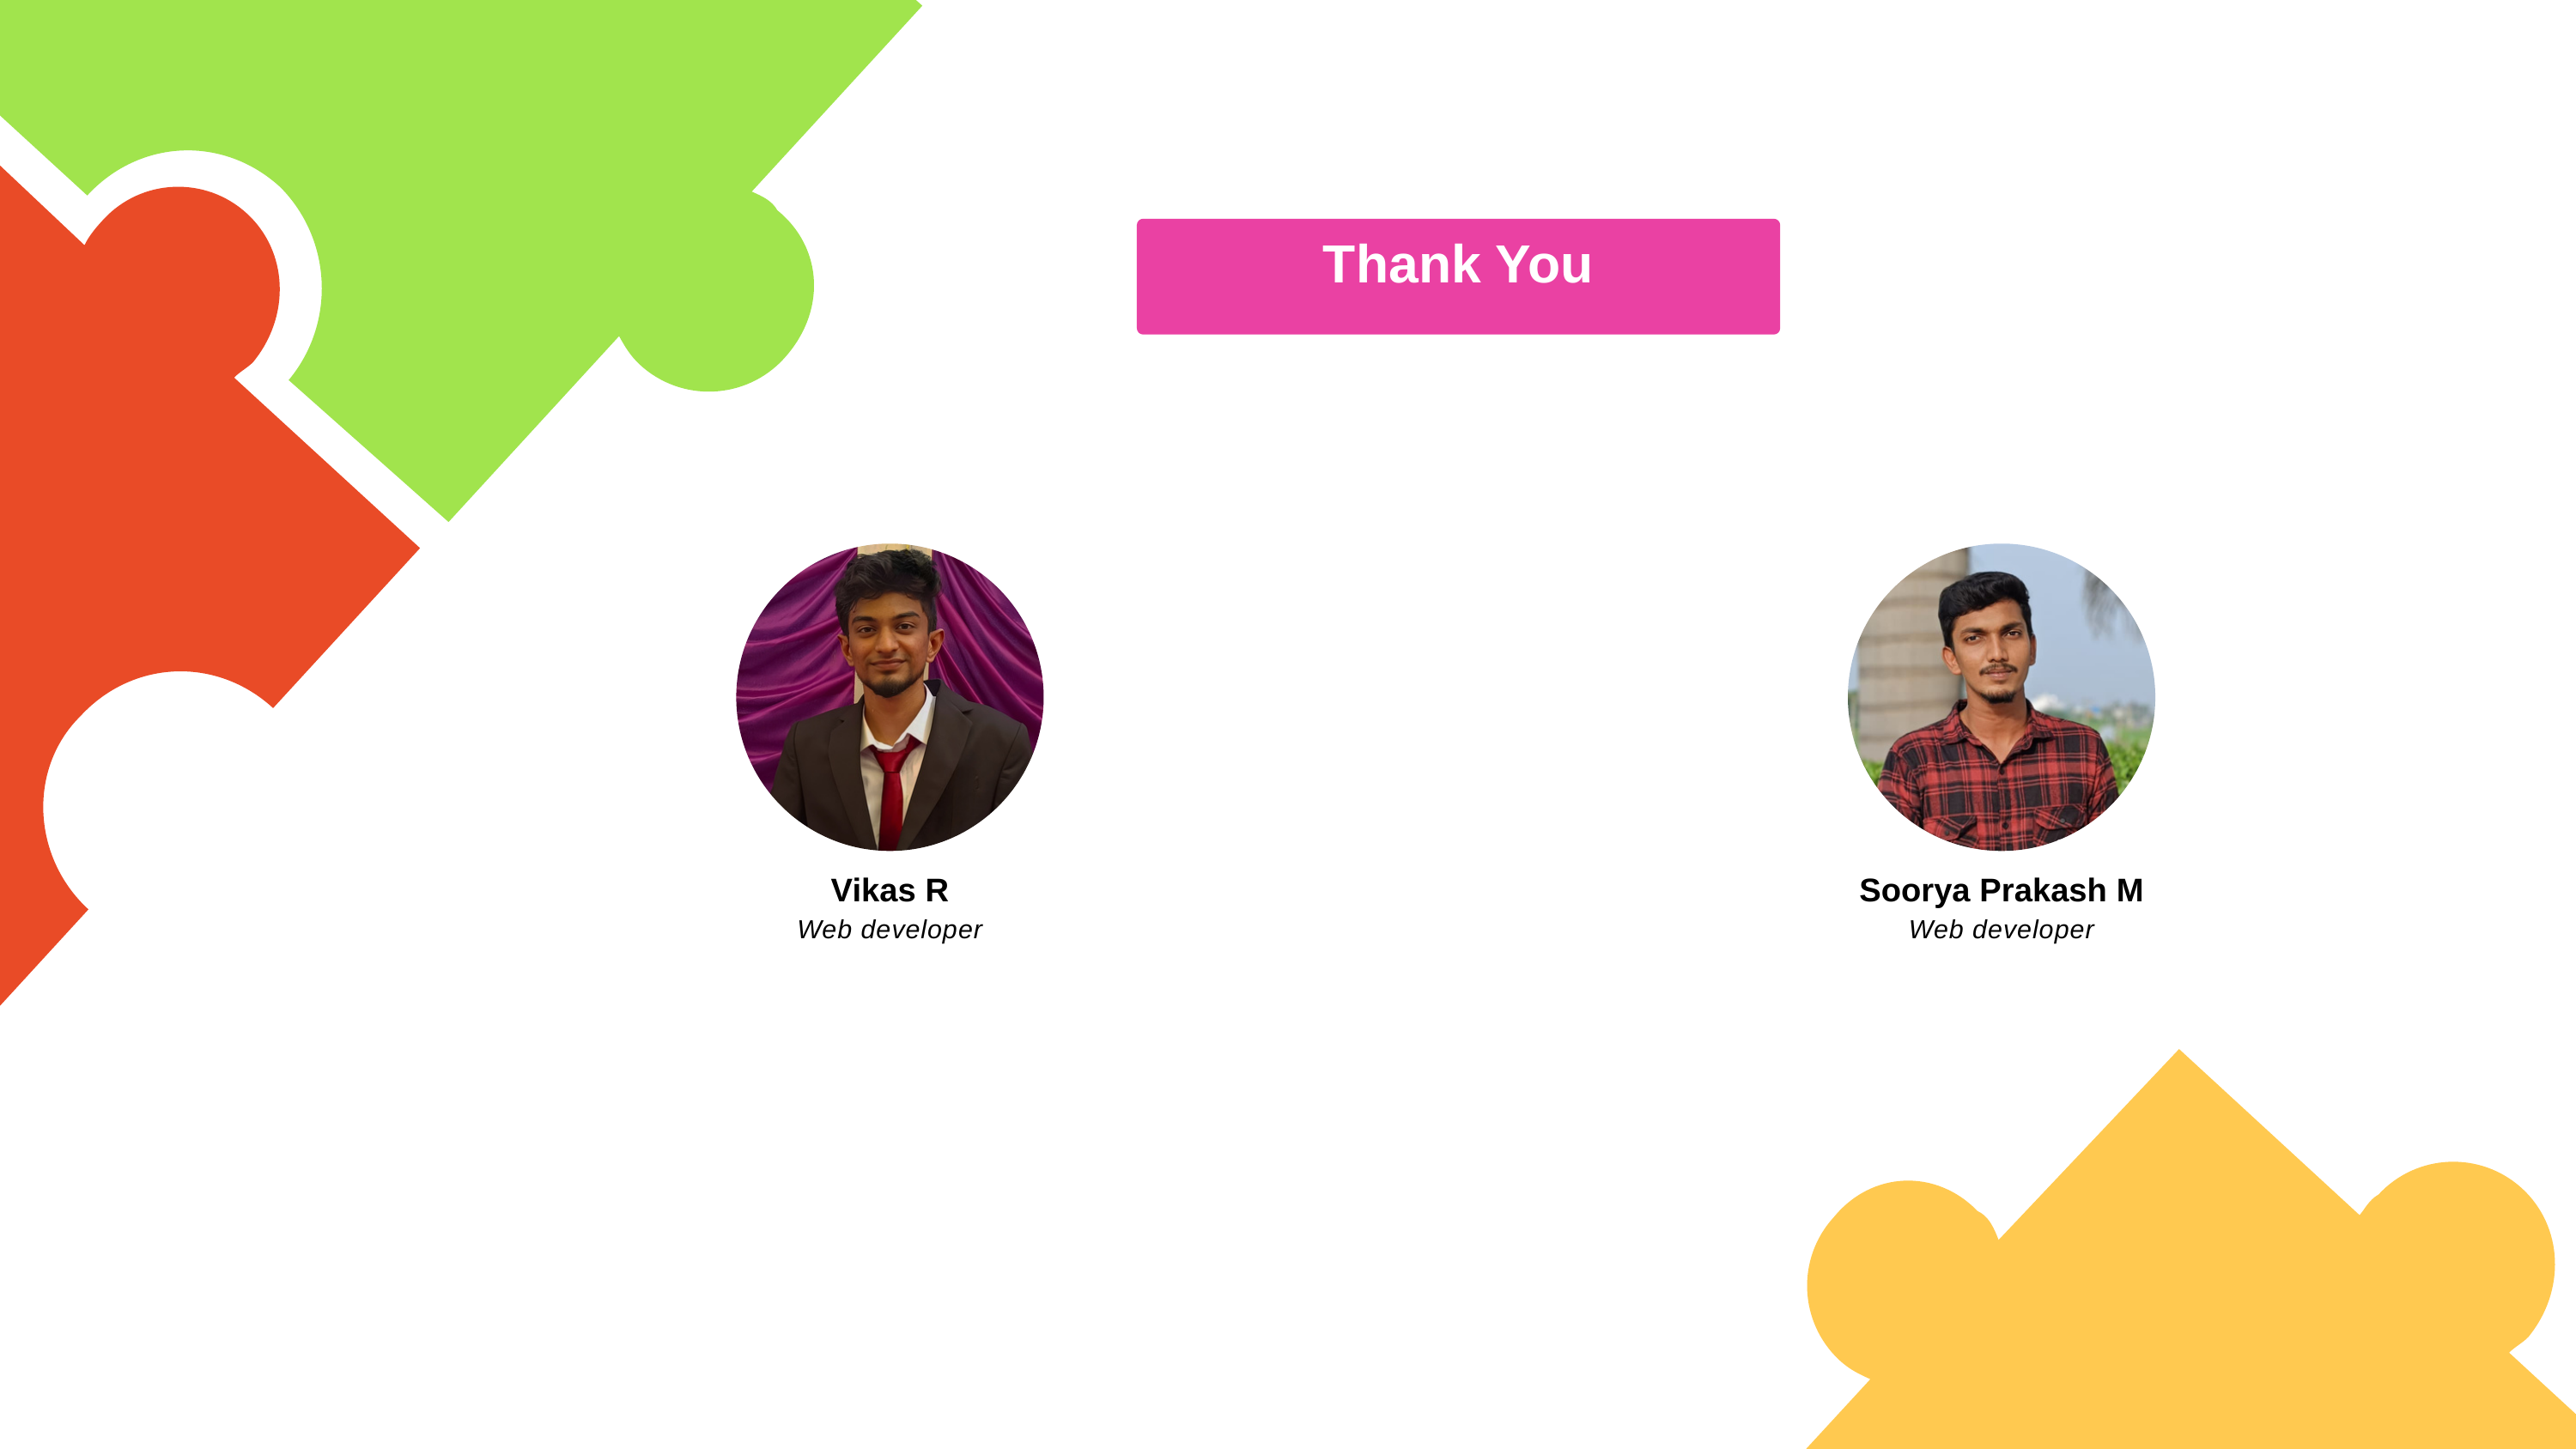

Thank You

Vikas R
Soorya Prakash M
Web developer
Web developer